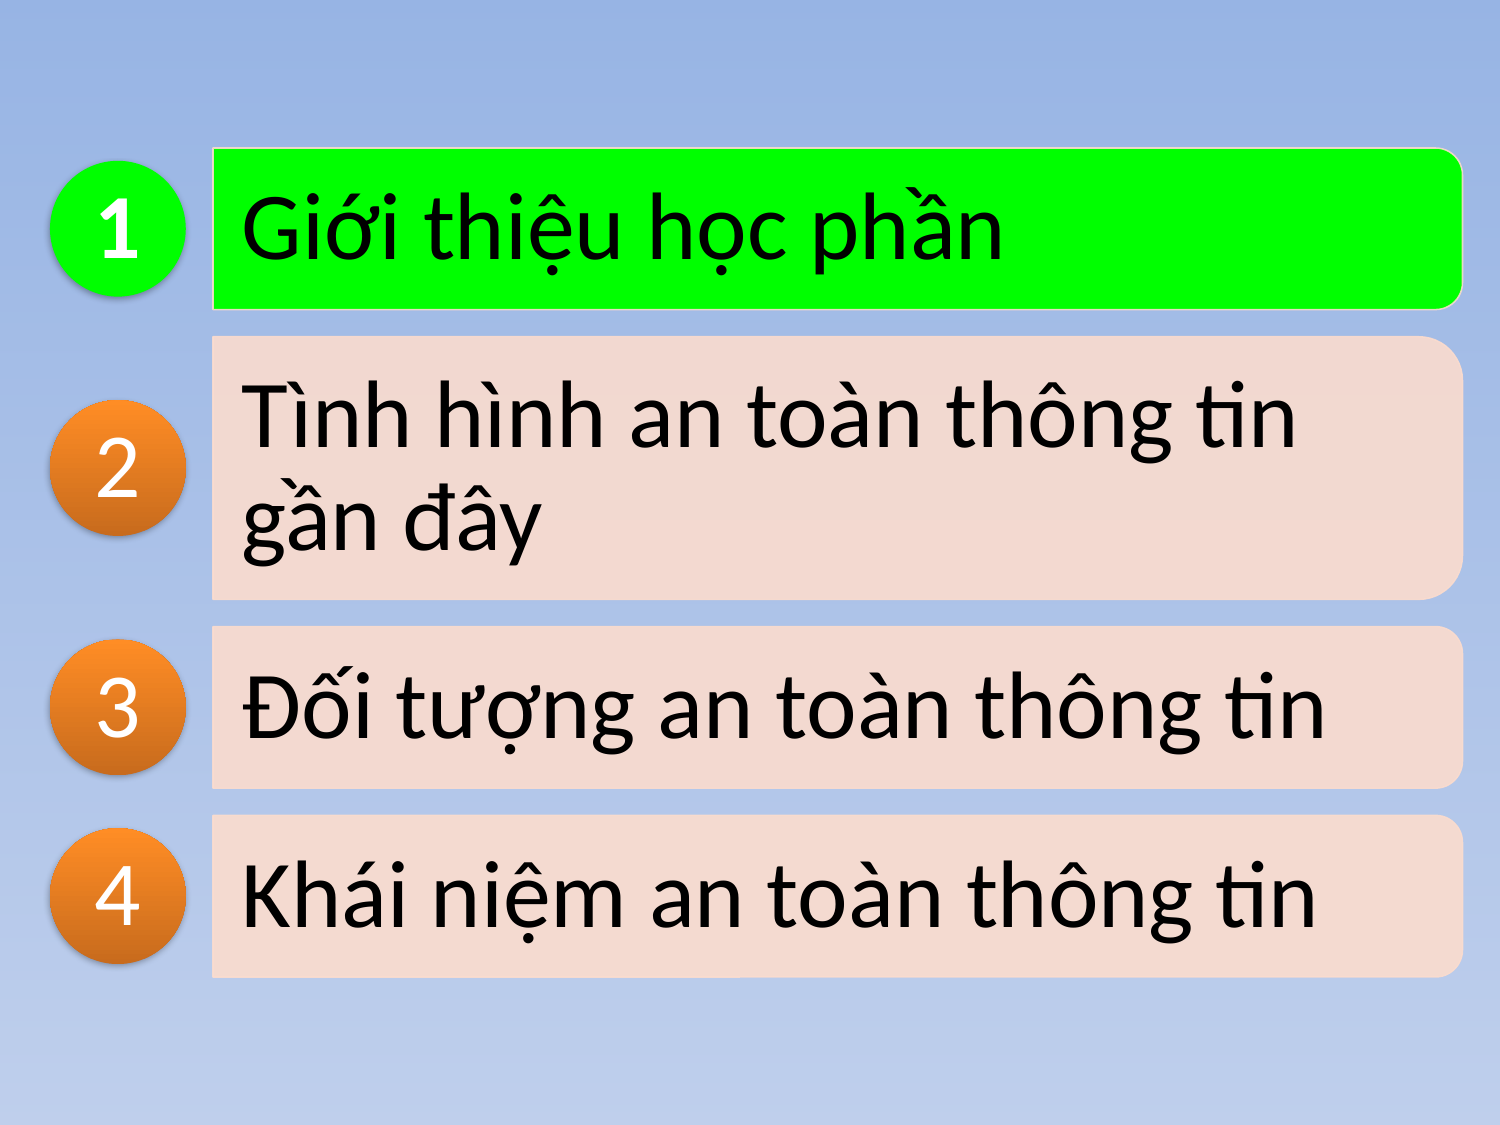

Giới thiệu học phần

1

Tình hình an toàn thông tin gần đây

2
Đối tượng an toàn thông tin

3
Khái niệm an toàn thông tin

4